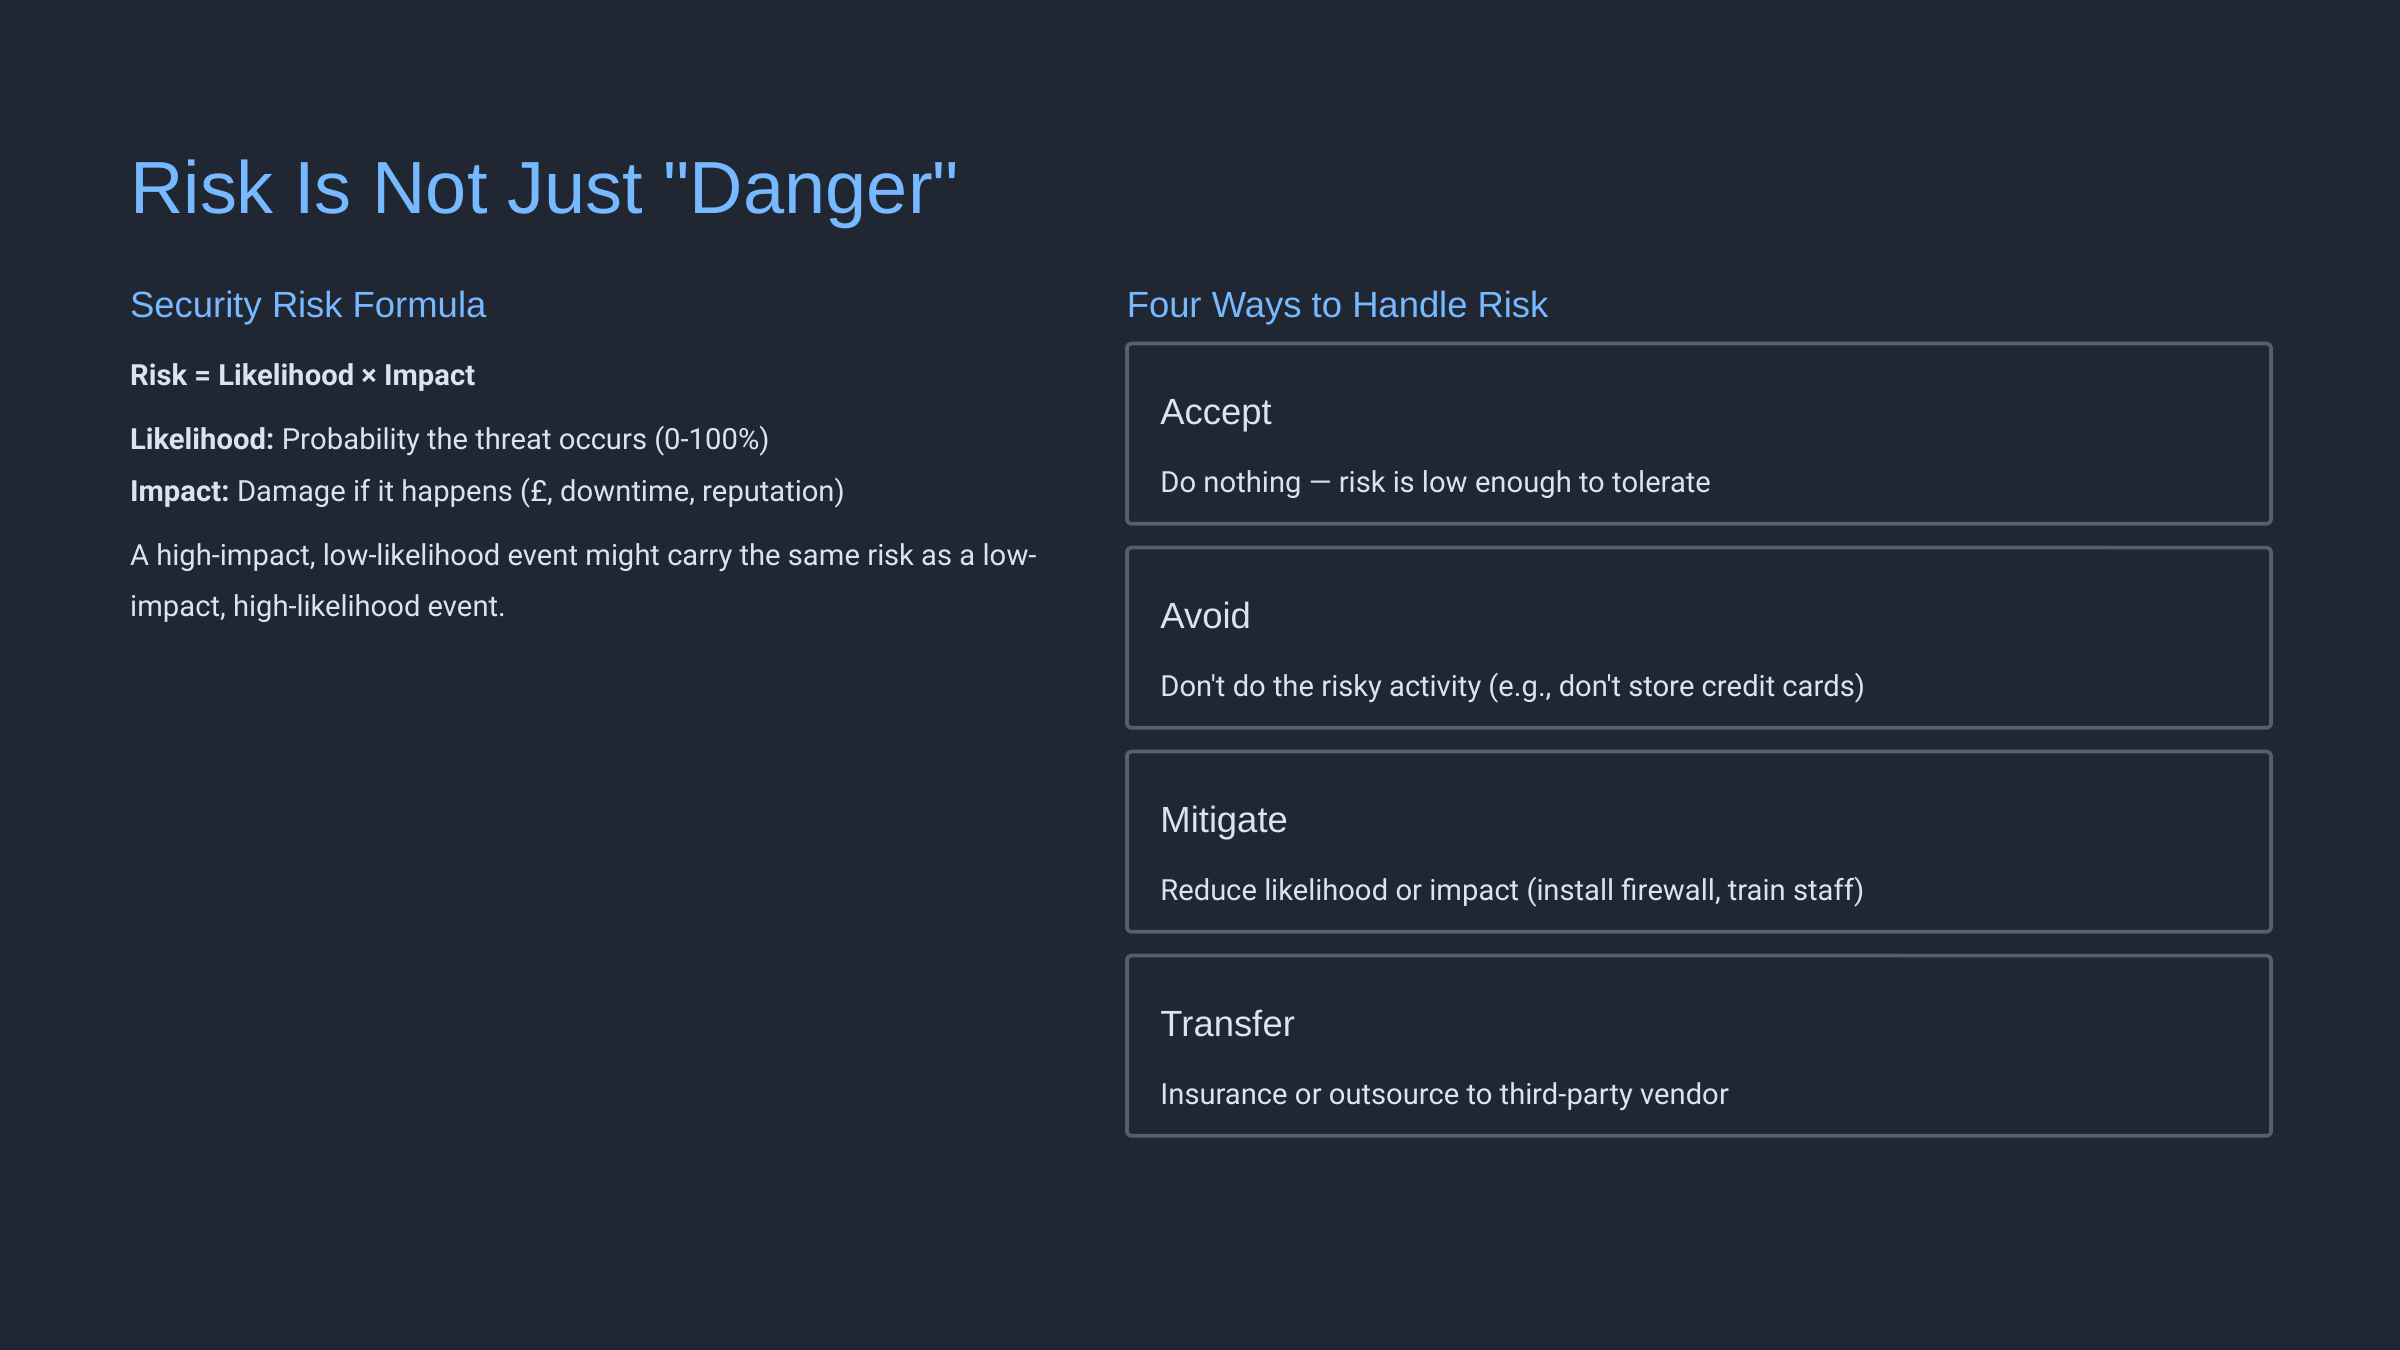

Risk Is Not Just "Danger"
Security Risk Formula
Four Ways to Handle Risk
Risk = Likelihood × Impact

Accept
Likelihood: Probability the threat occurs (0-100%)
Do nothing — risk is low enough to tolerate
Impact: Damage if it happens (£, downtime, reputation)
A high-impact, low-likelihood event might carry the same risk as a low-impact, high-likelihood event.

Avoid
Don't do the risky activity (e.g., don't store credit cards)

Mitigate
Reduce likelihood or impact (install firewall, train staff)

Transfer
Insurance or outsource to third-party vendor